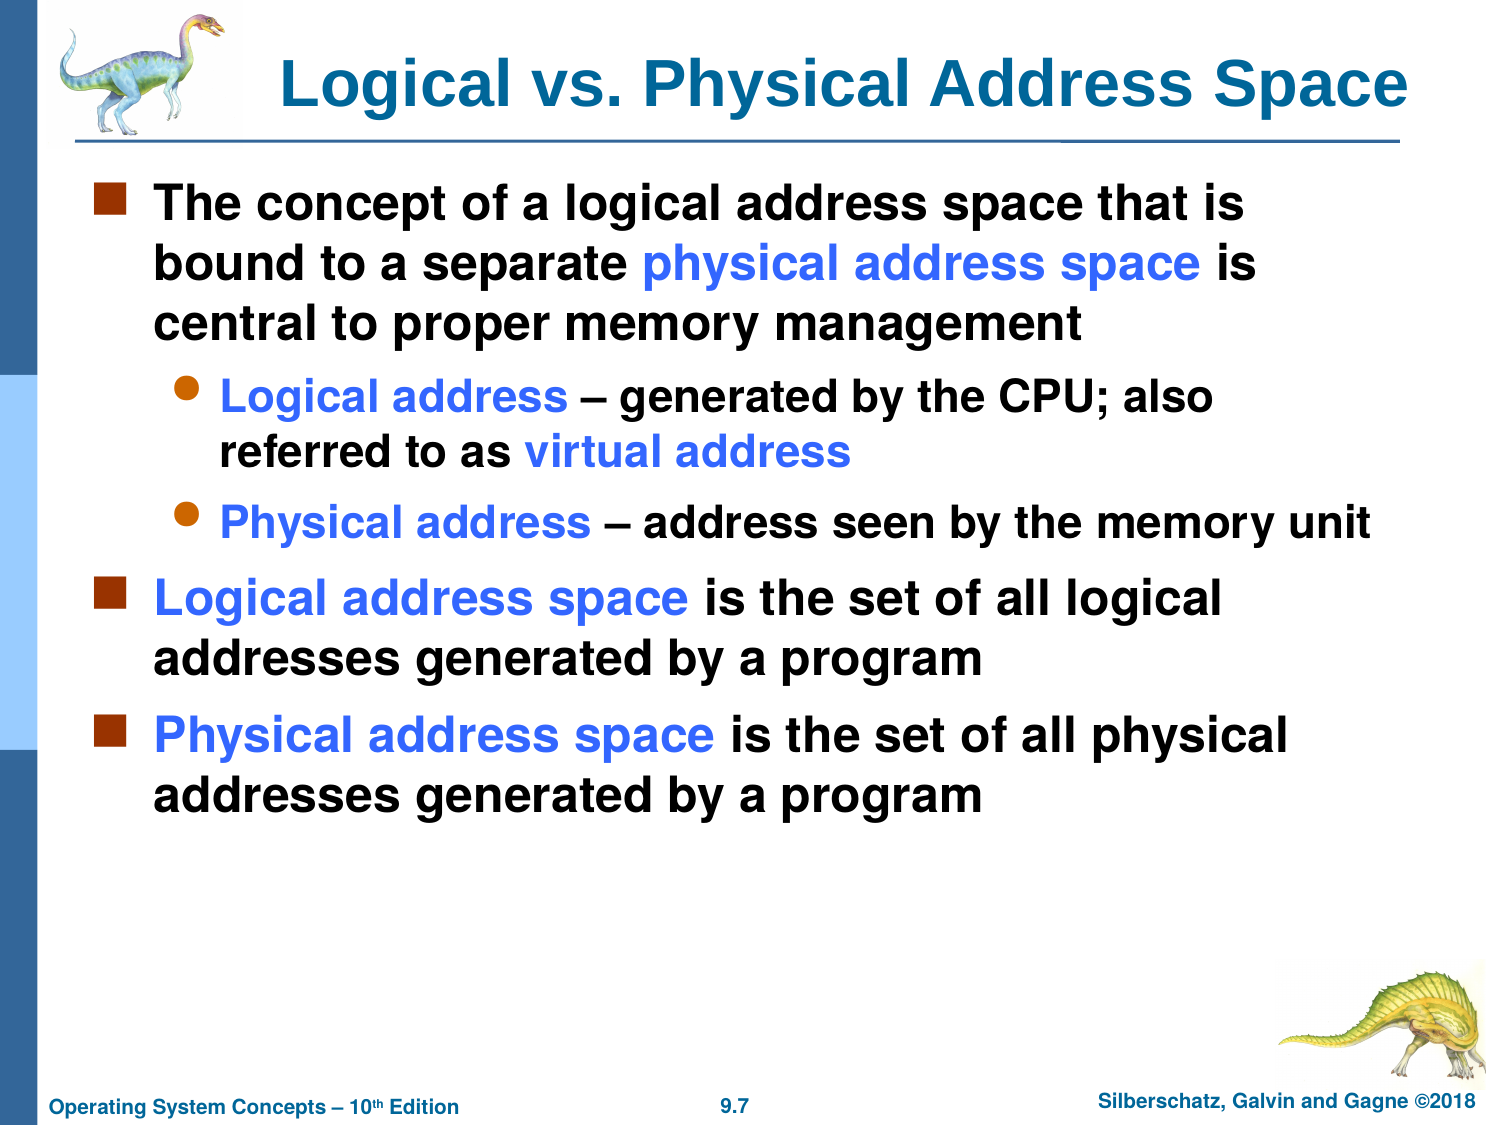

# Logical vs. Physical Address Space
The concept of a logical address space that is bound to a separate physical address space is central to proper memory management
Logical address – generated by the CPU; also referred to as virtual address
Physical address – address seen by the memory unit
Logical address space is the set of all logical addresses generated by a program
Physical address space is the set of all physical addresses generated by a program